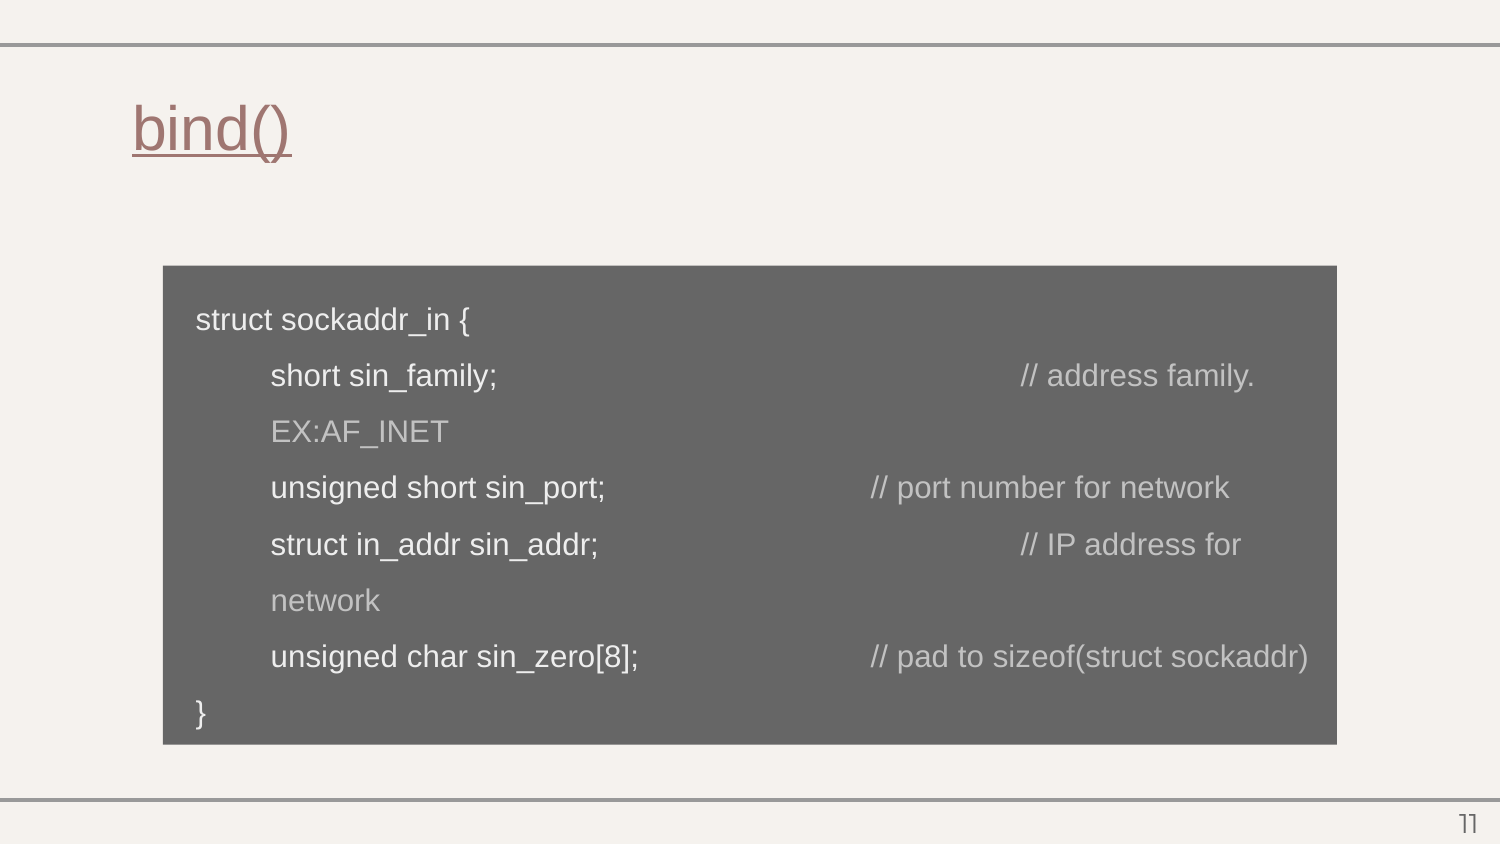

# bind()
struct sockaddr_in {
short sin_family;    		 		// address family. EX:AF_INET
unsigned short sin_port;   		// port number for network
struct in_addr sin_addr;   			// IP address for network
unsigned char sin_zero[8];   		// pad to sizeof(struct sockaddr)
}
11